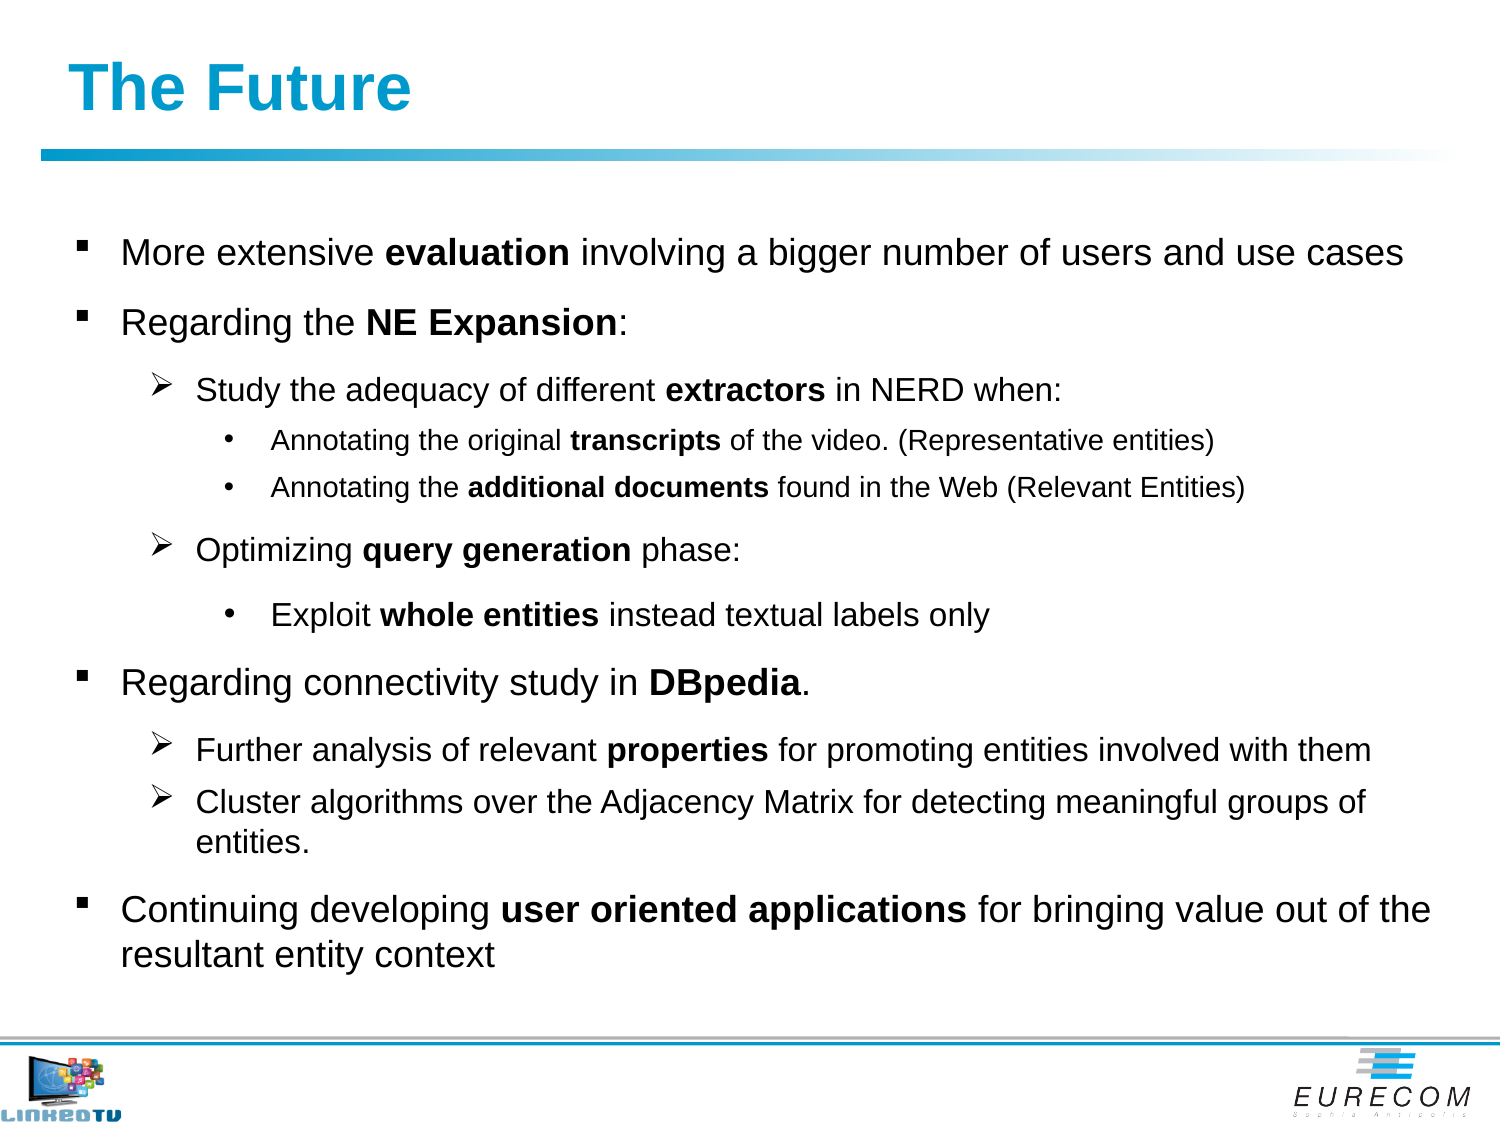

# The Future
More extensive evaluation involving a bigger number of users and use cases
Regarding the NE Expansion:
Study the adequacy of different extractors in NERD when:
Annotating the original transcripts of the video. (Representative entities)
Annotating the additional documents found in the Web (Relevant Entities)
Optimizing query generation phase:
Exploit whole entities instead textual labels only
Regarding connectivity study in DBpedia.
Further analysis of relevant properties for promoting entities involved with them
Cluster algorithms over the Adjacency Matrix for detecting meaningful groups of entities.
Continuing developing user oriented applications for bringing value out of the resultant entity context